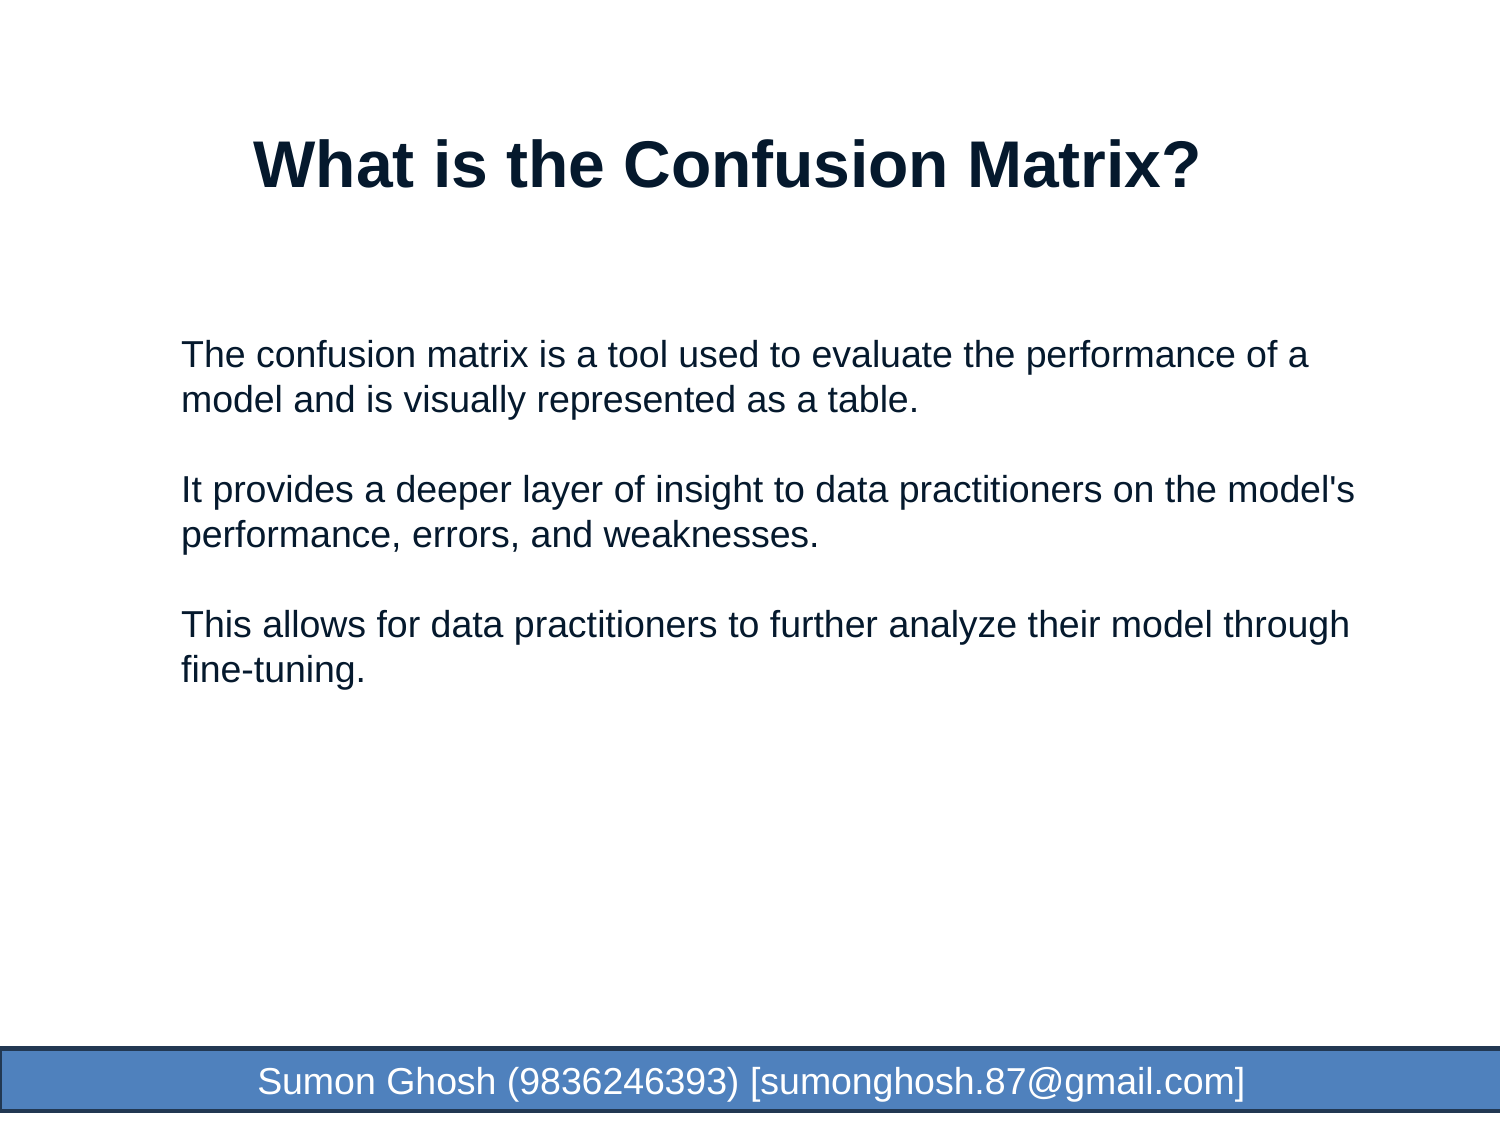

# What is the Confusion Matrix?
The confusion matrix is a tool used to evaluate the performance of a model and is visually represented as a table.

It provides a deeper layer of insight to data practitioners on the model's performance, errors, and weaknesses.

This allows for data practitioners to further analyze their model through fine-tuning.
Sumon Ghosh (9836246393) [sumonghosh.87@gmail.com]